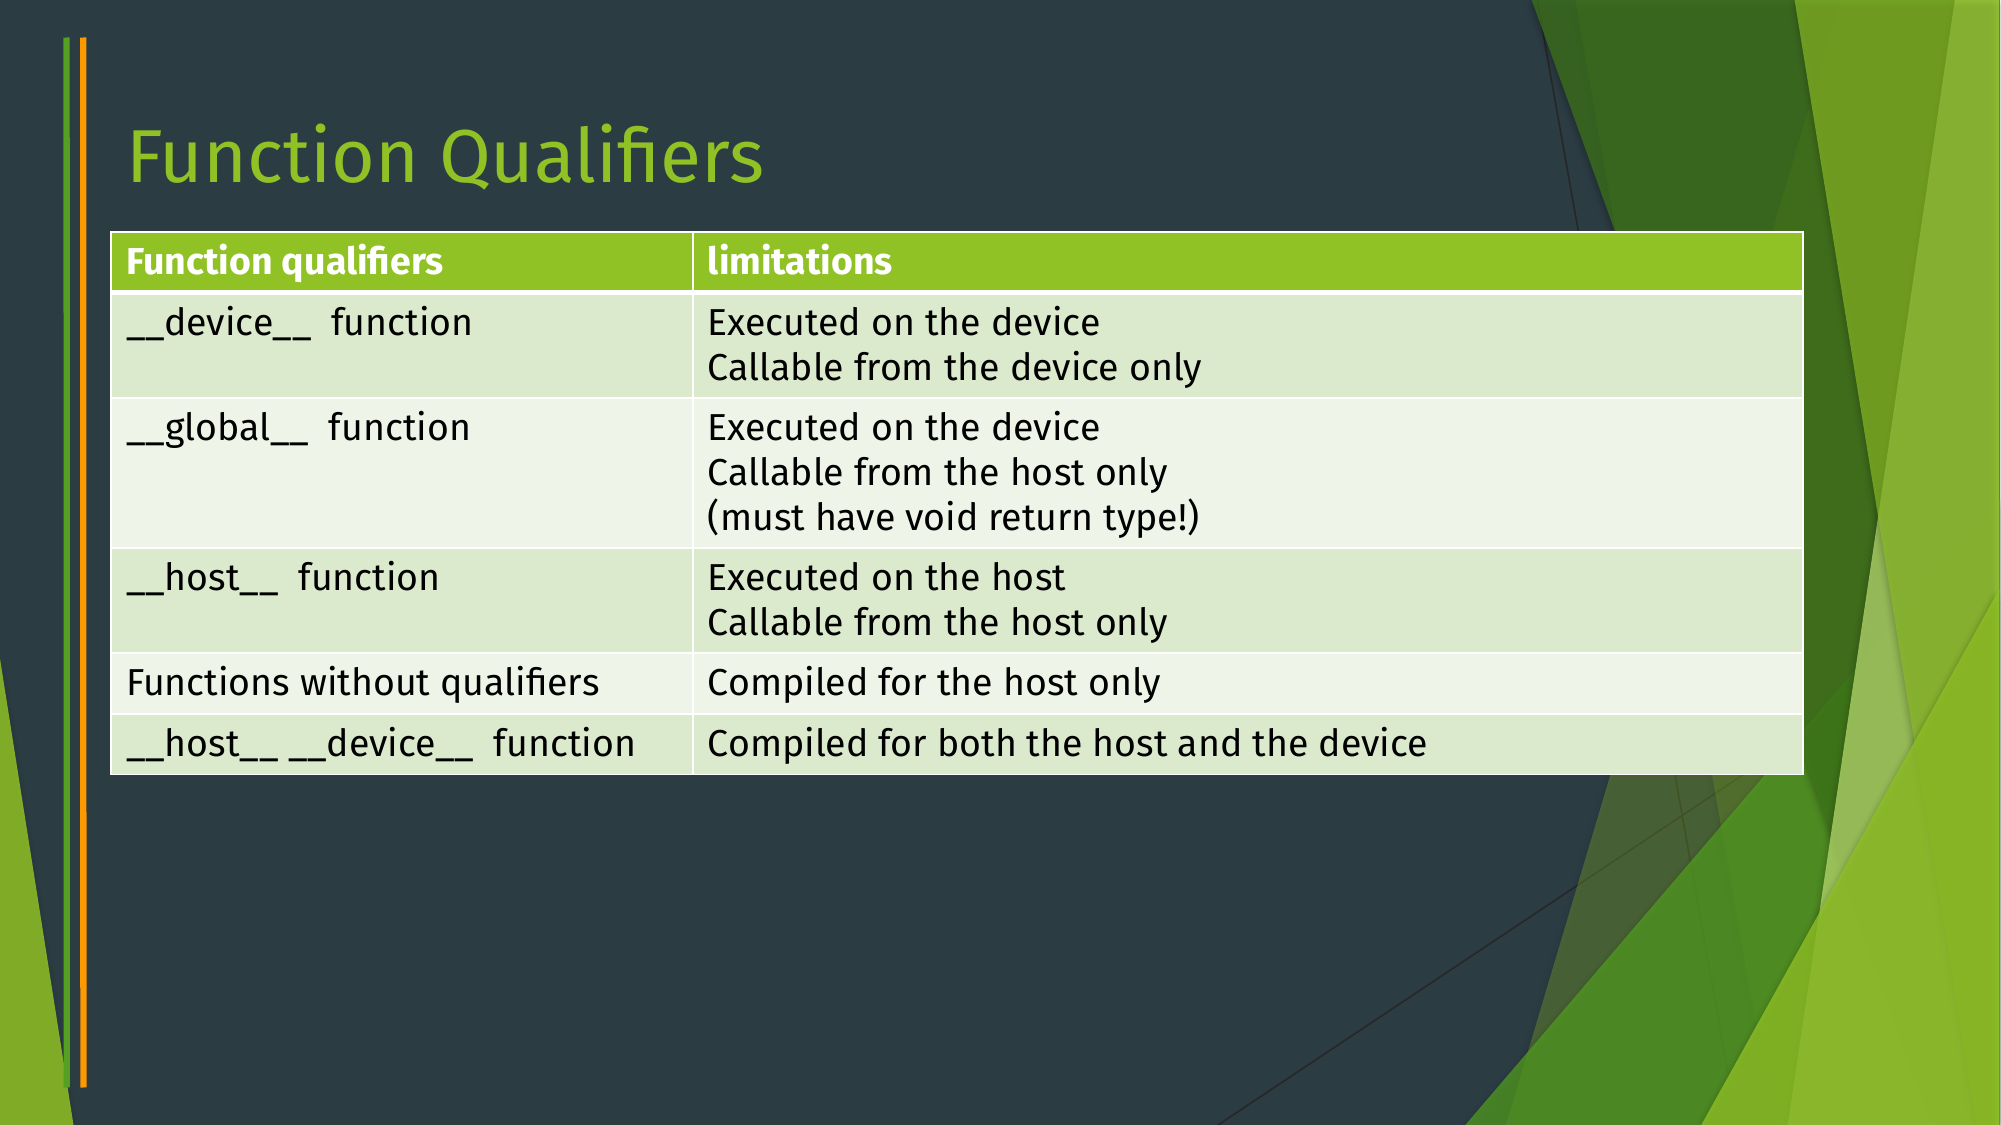

# Function Qualifiers
| Function qualifiers | limitations |
| --- | --- |
| \_\_device\_\_ function | Executed on the device Callable from the device only |
| \_\_global\_\_ function | Executed on the device Callable from the host only (must have void return type!) |
| \_\_host\_\_ function | Executed on the host Callable from the host only |
| Functions without qualifiers | Compiled for the host only |
| \_\_host\_\_ \_\_device\_\_ function | Compiled for both the host and the device |